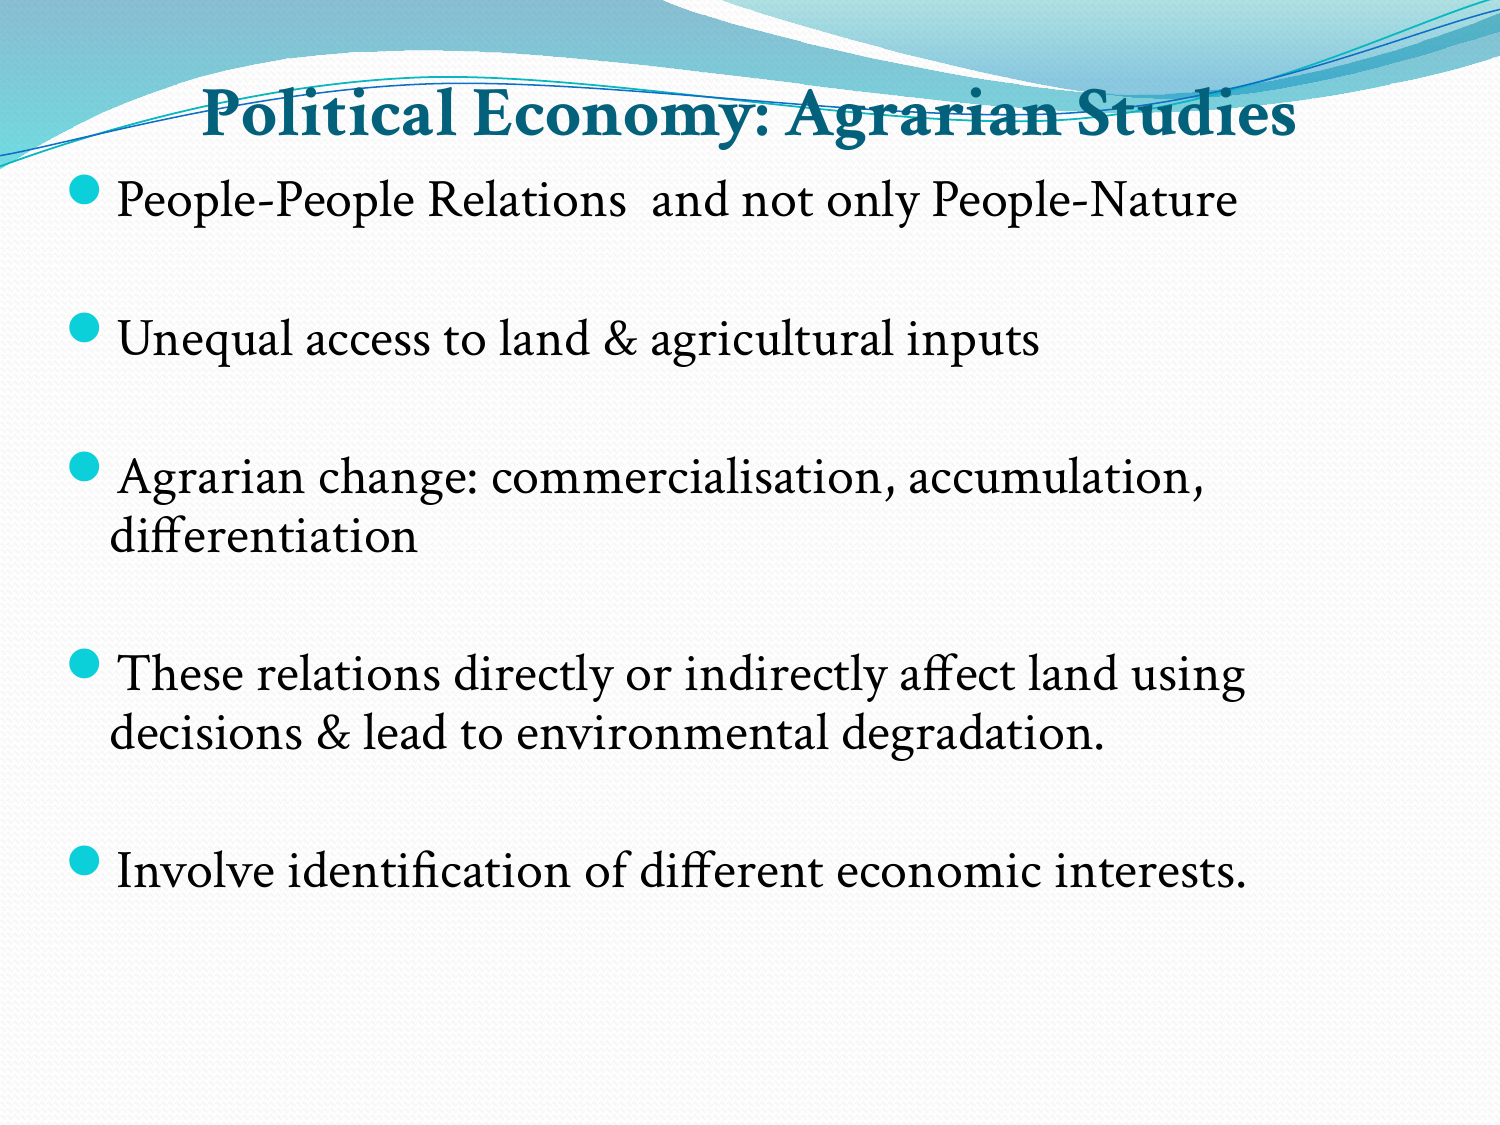

# Political Economy: Agrarian Studies
People-People Relations  and not only People-Nature

Unequal access to land & agricultural inputs

Agrarian change: commercialisation, accumulation, differentiation

These relations directly or indirectly affect land using decisions & lead to environmental degradation.

Involve identification of different economic interests.